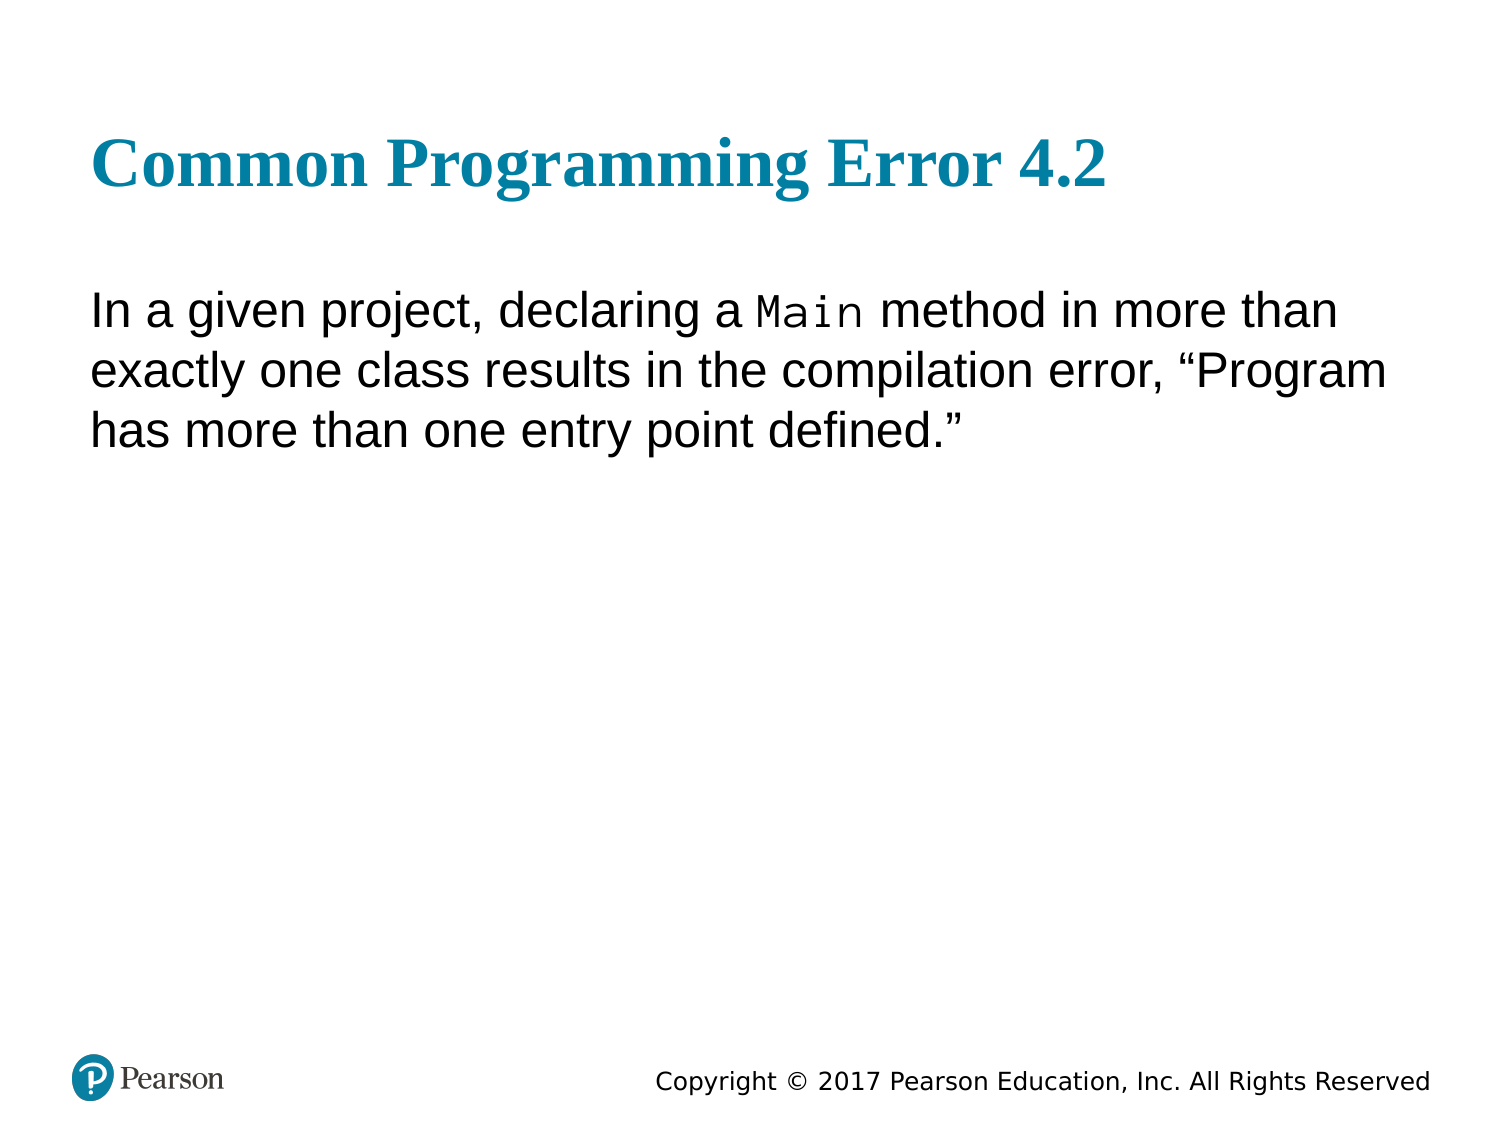

# Common Programming Error 4.2
In a given project, declaring a Main method in more than exactly one class results in the compilation error, “Program has more than one entry point defined.”